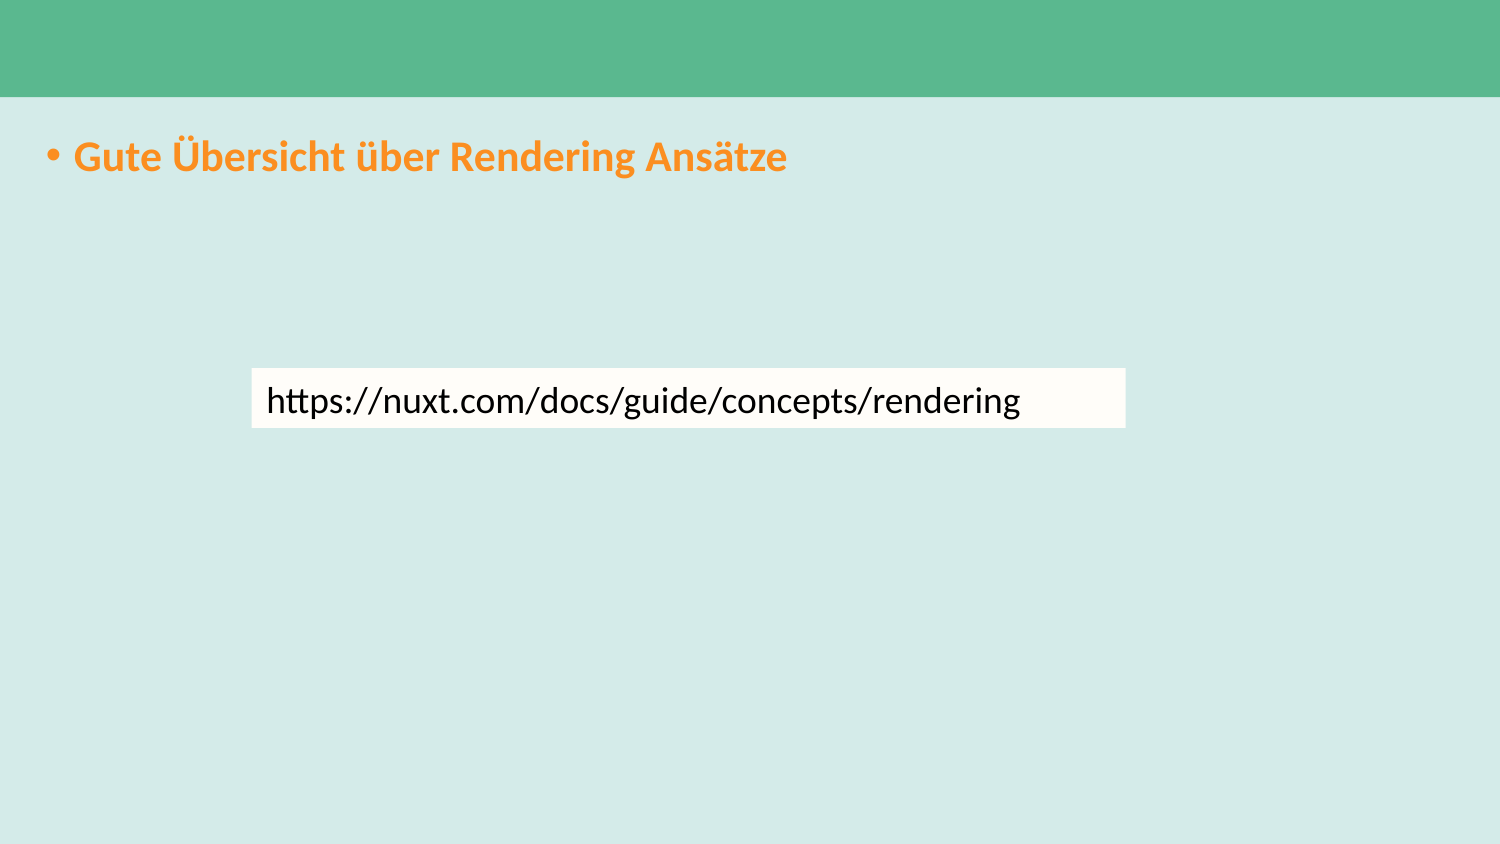

#
Gute Übersicht über Rendering Ansätze
https://nuxt.com/docs/guide/concepts/rendering